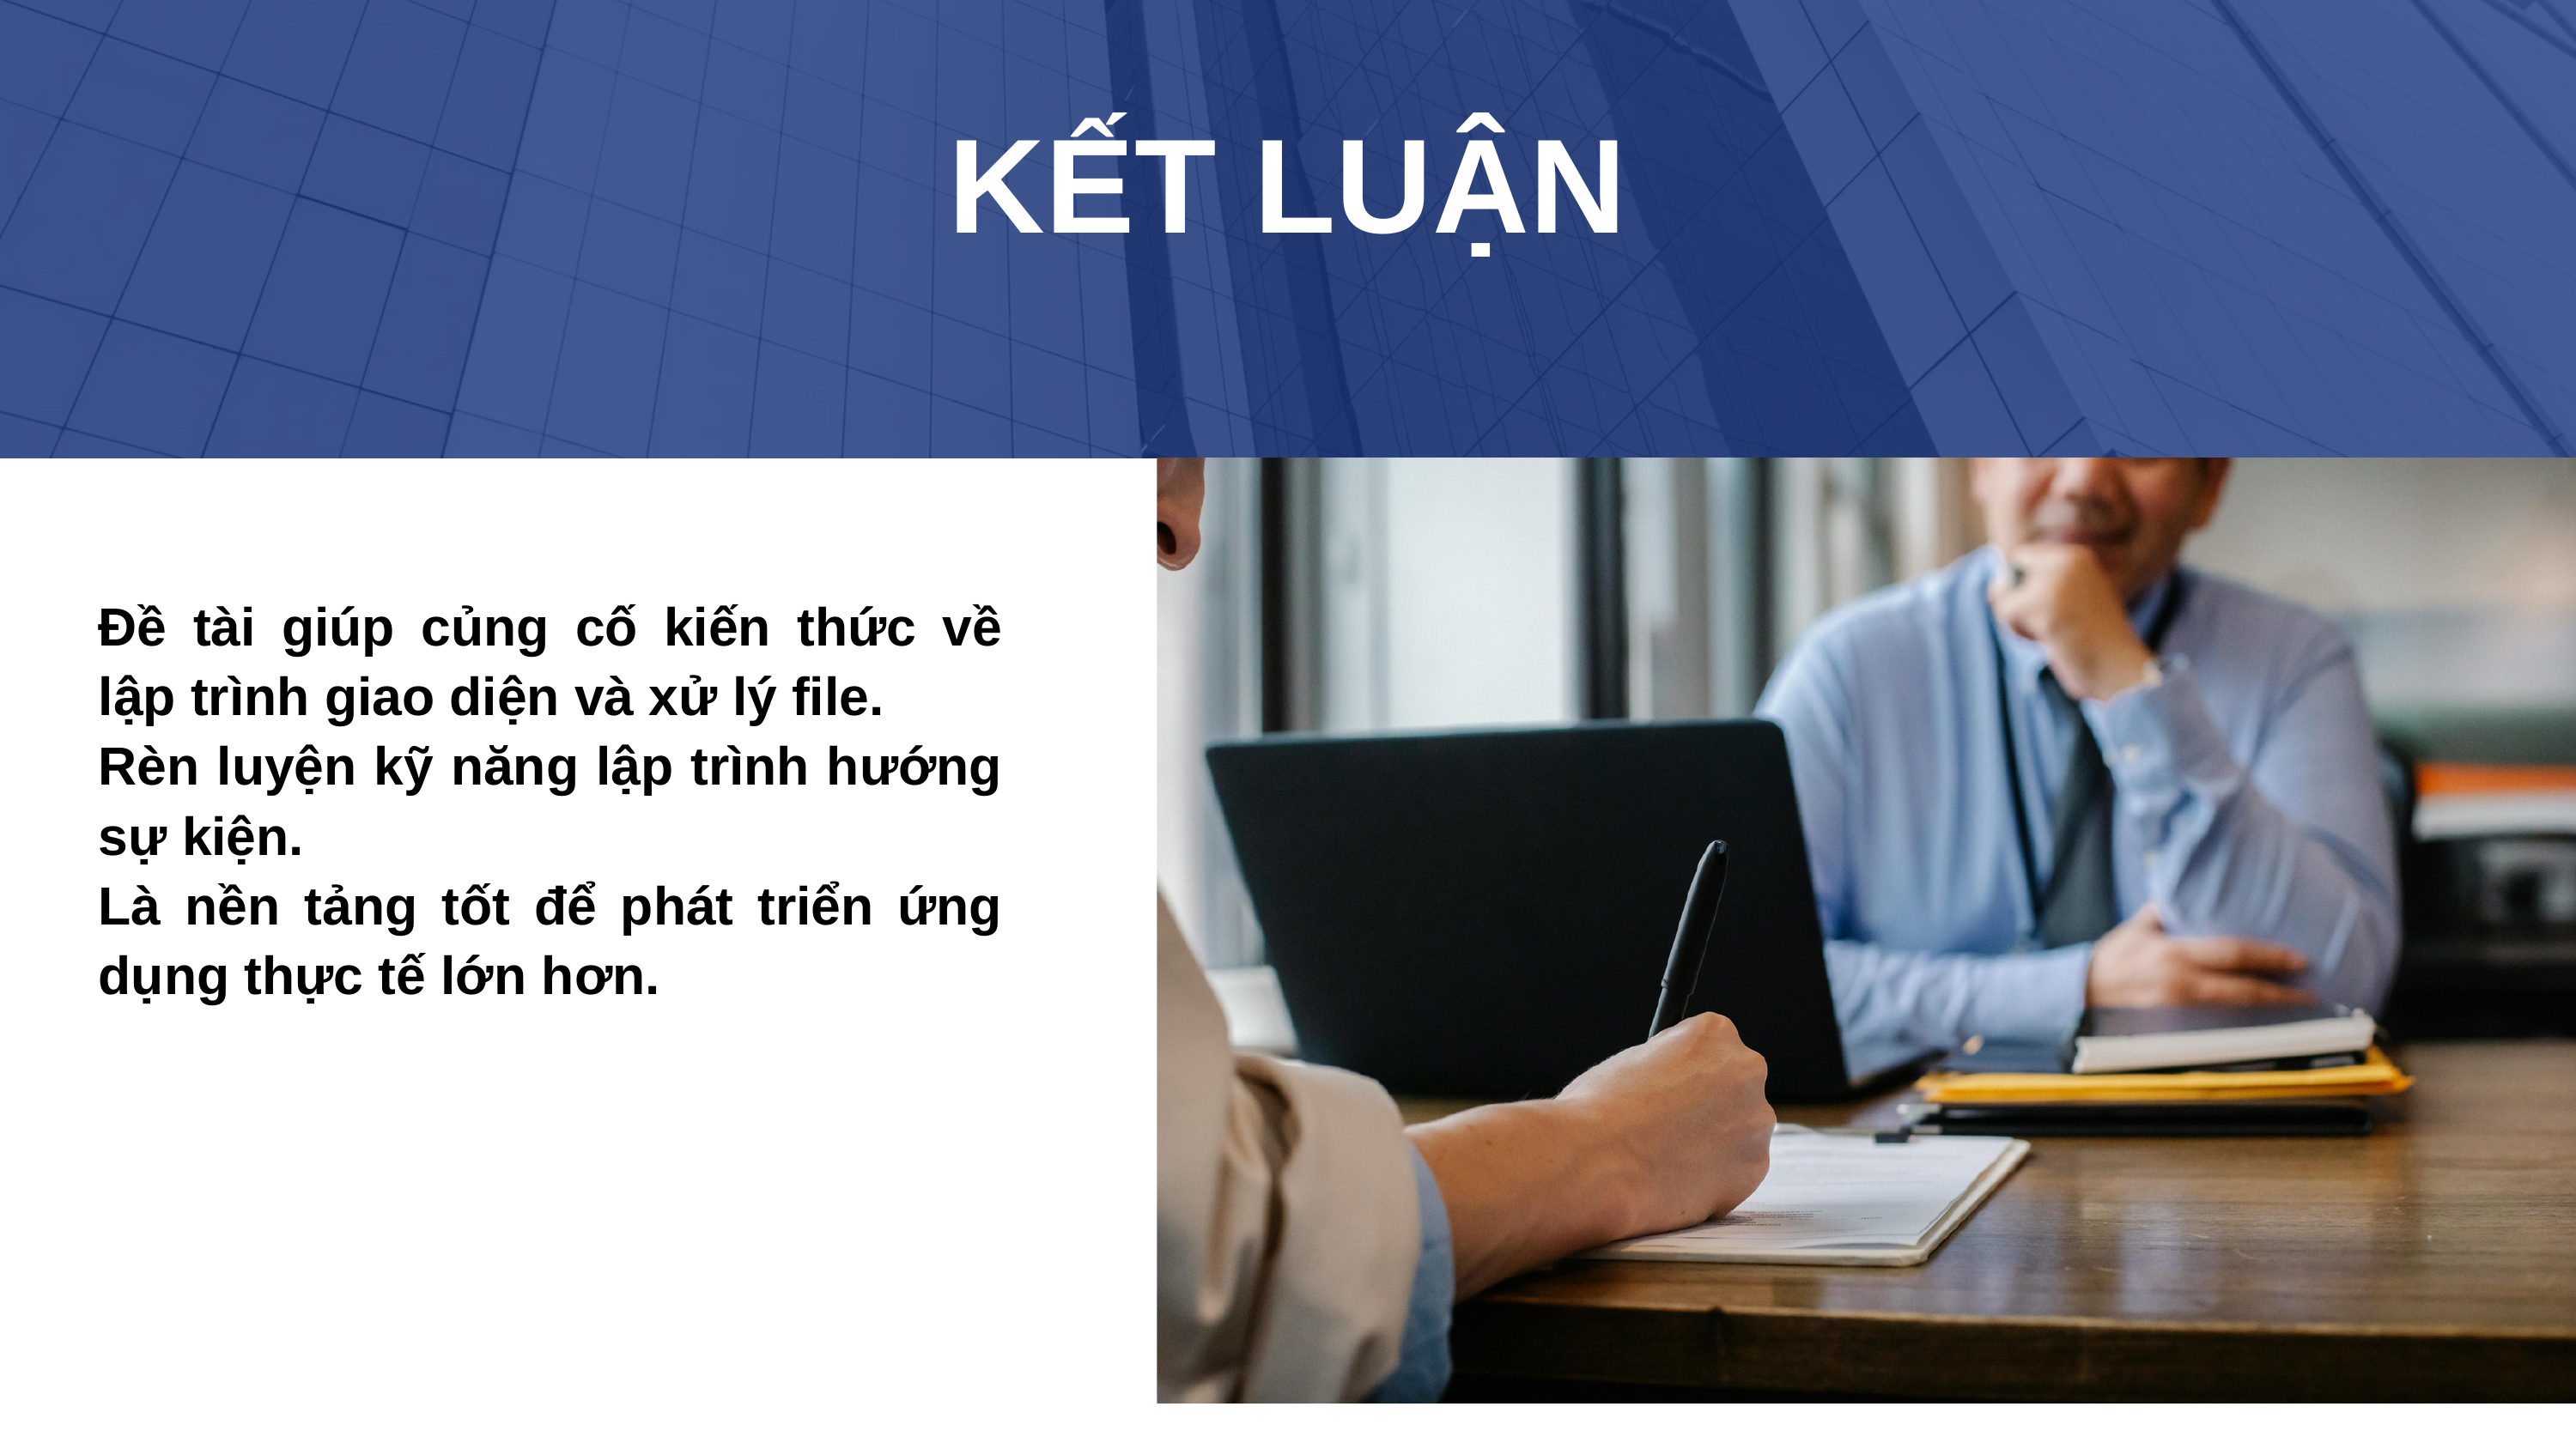

KẾT LUẬN

Đề tài giúp củng cố kiến thức về lập trình giao diện và xử lý file.
Rèn luyện kỹ năng lập trình hướng sự kiện.
Là nền tảng tốt để phát triển ứng dụng thực tế lớn hơn.